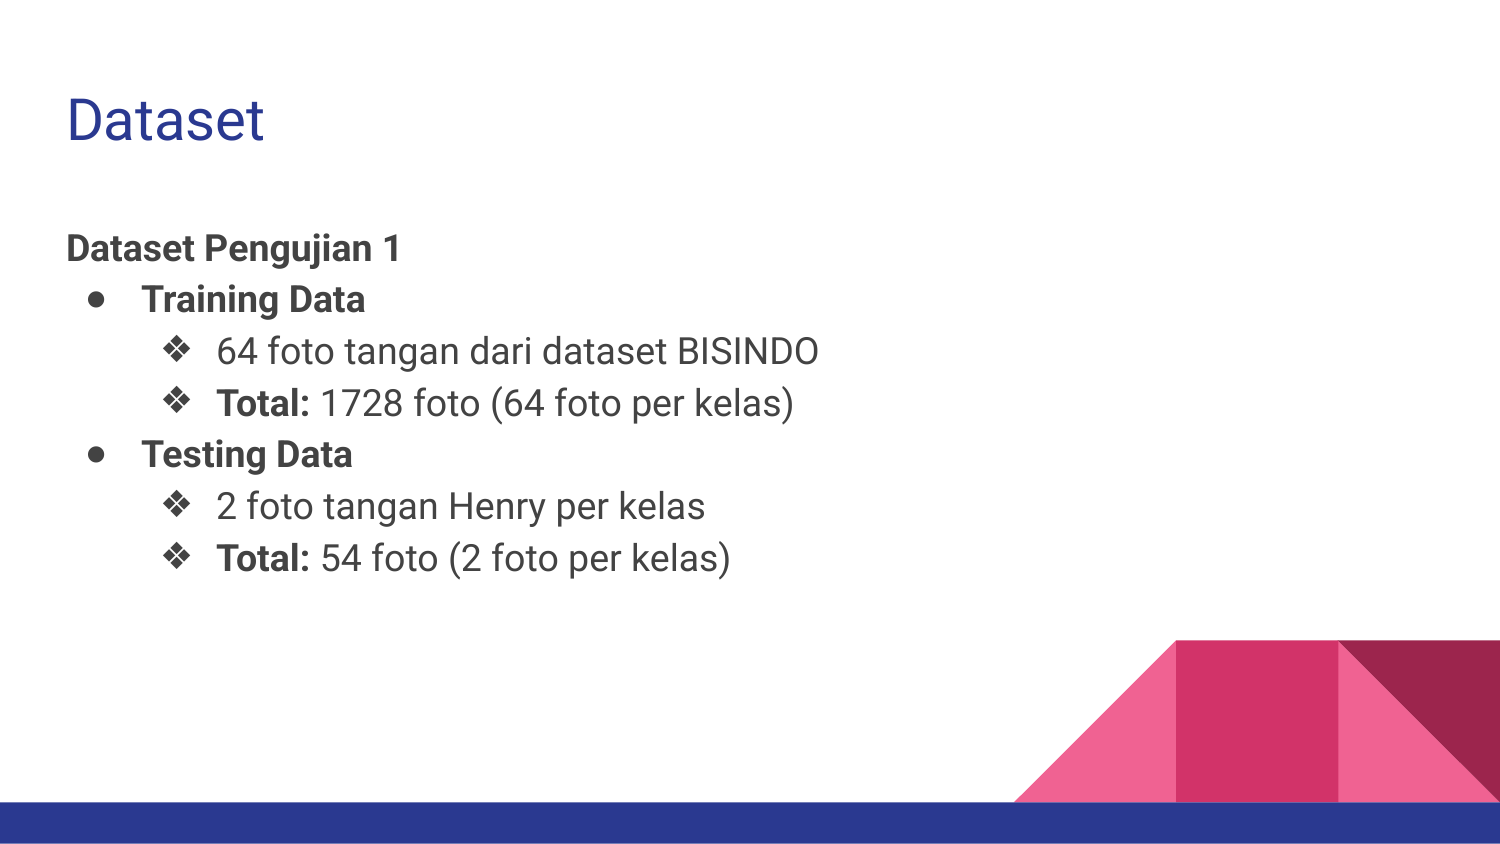

# Dataset
Dataset Pengujian 1
Training Data
64 foto tangan dari dataset BISINDO
Total: 1728 foto (64 foto per kelas)
Testing Data
2 foto tangan Henry per kelas
Total: 54 foto (2 foto per kelas)